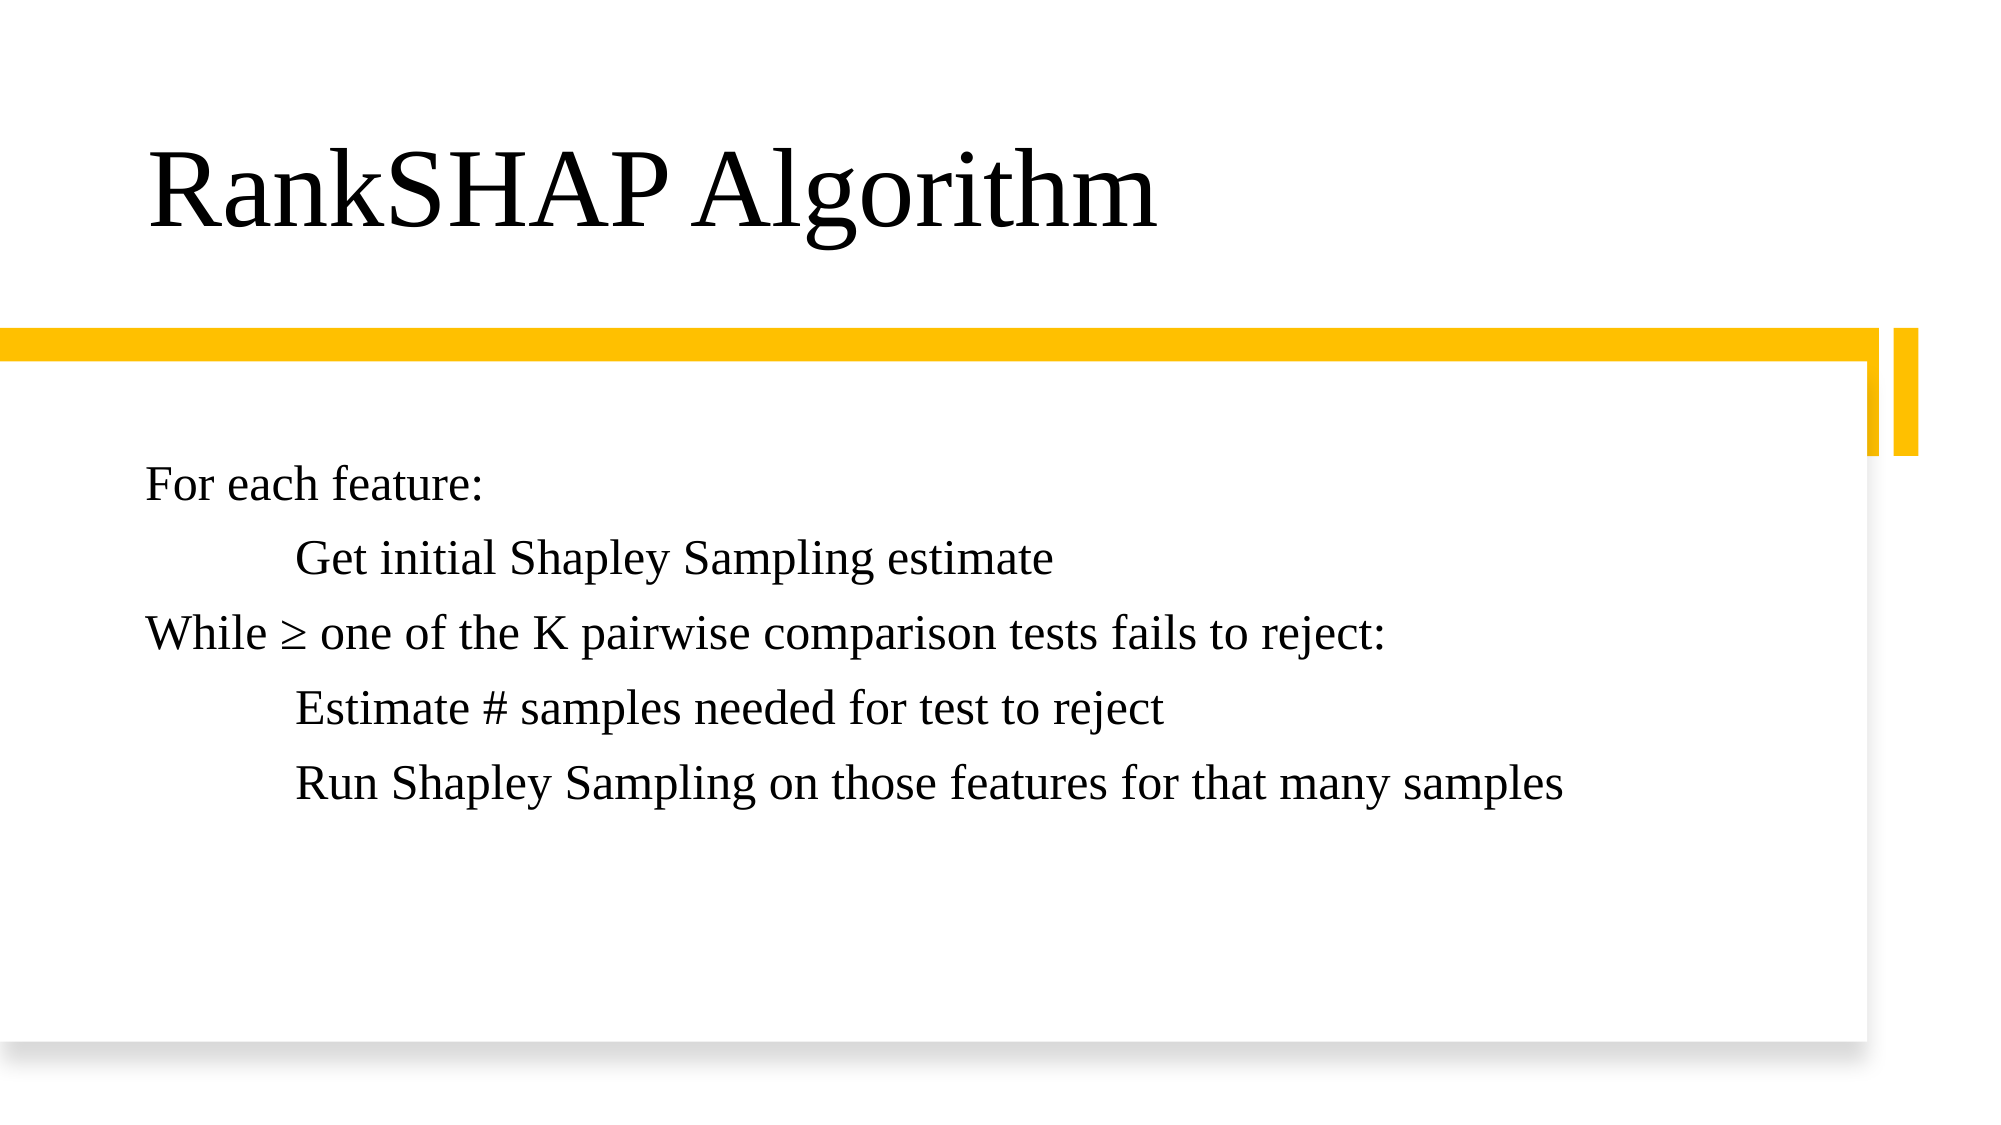

# RankSHAP Algorithm

For each feature:
	Get initial Shapley Sampling estimate
While ≥ one of the K pairwise comparison tests fails to reject:
	Estimate # samples needed for test to reject
	Run Shapley Sampling on those features for that many samples